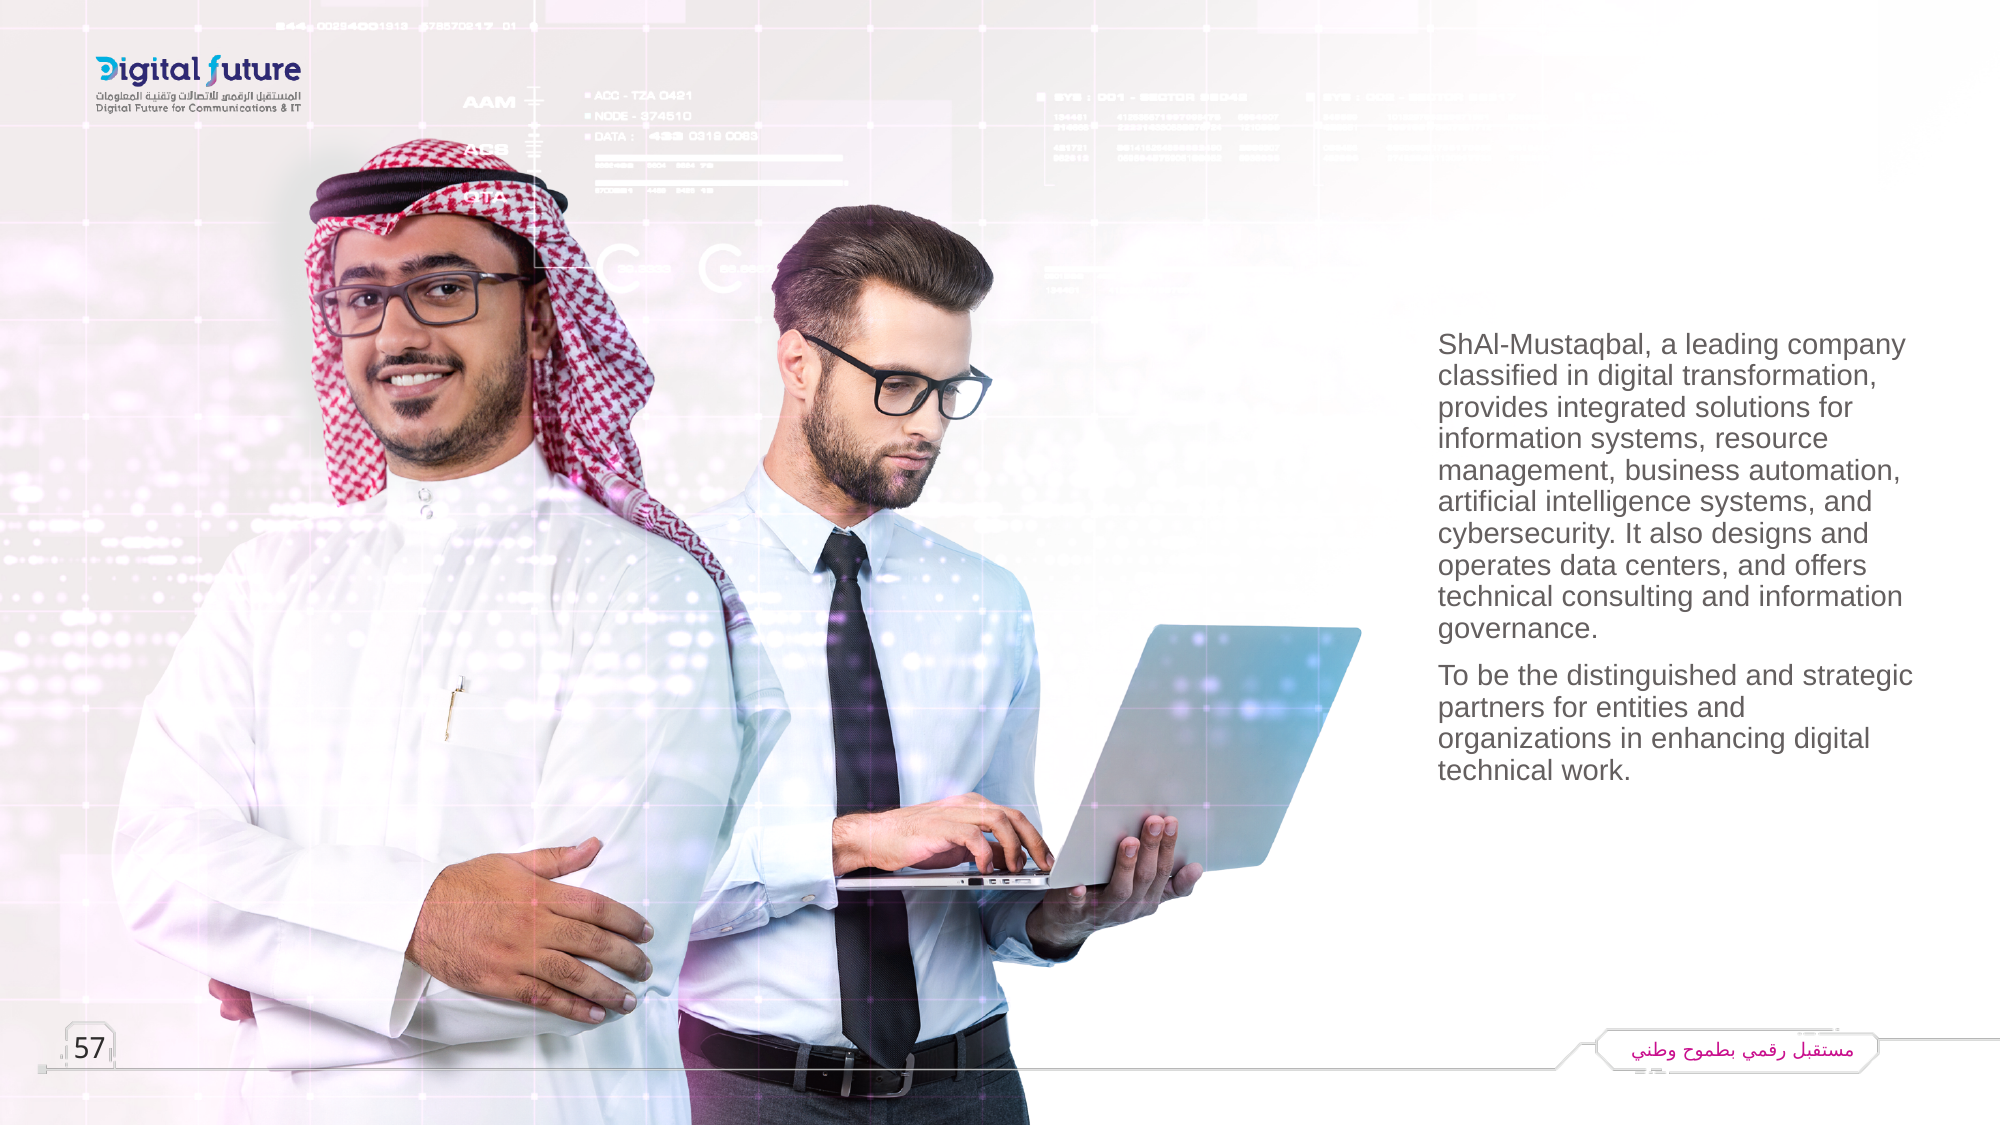

ShAl-Mustaqbal, a leading company classified in digital transformation, provides integrated solutions for information systems, resource management, business automation, artificial intelligence systems, and cybersecurity. It also designs and operates data centers, and offers technical consulting and information governance.
To be the distinguished and strategic partners for entities and organizations in enhancing digital technical work.